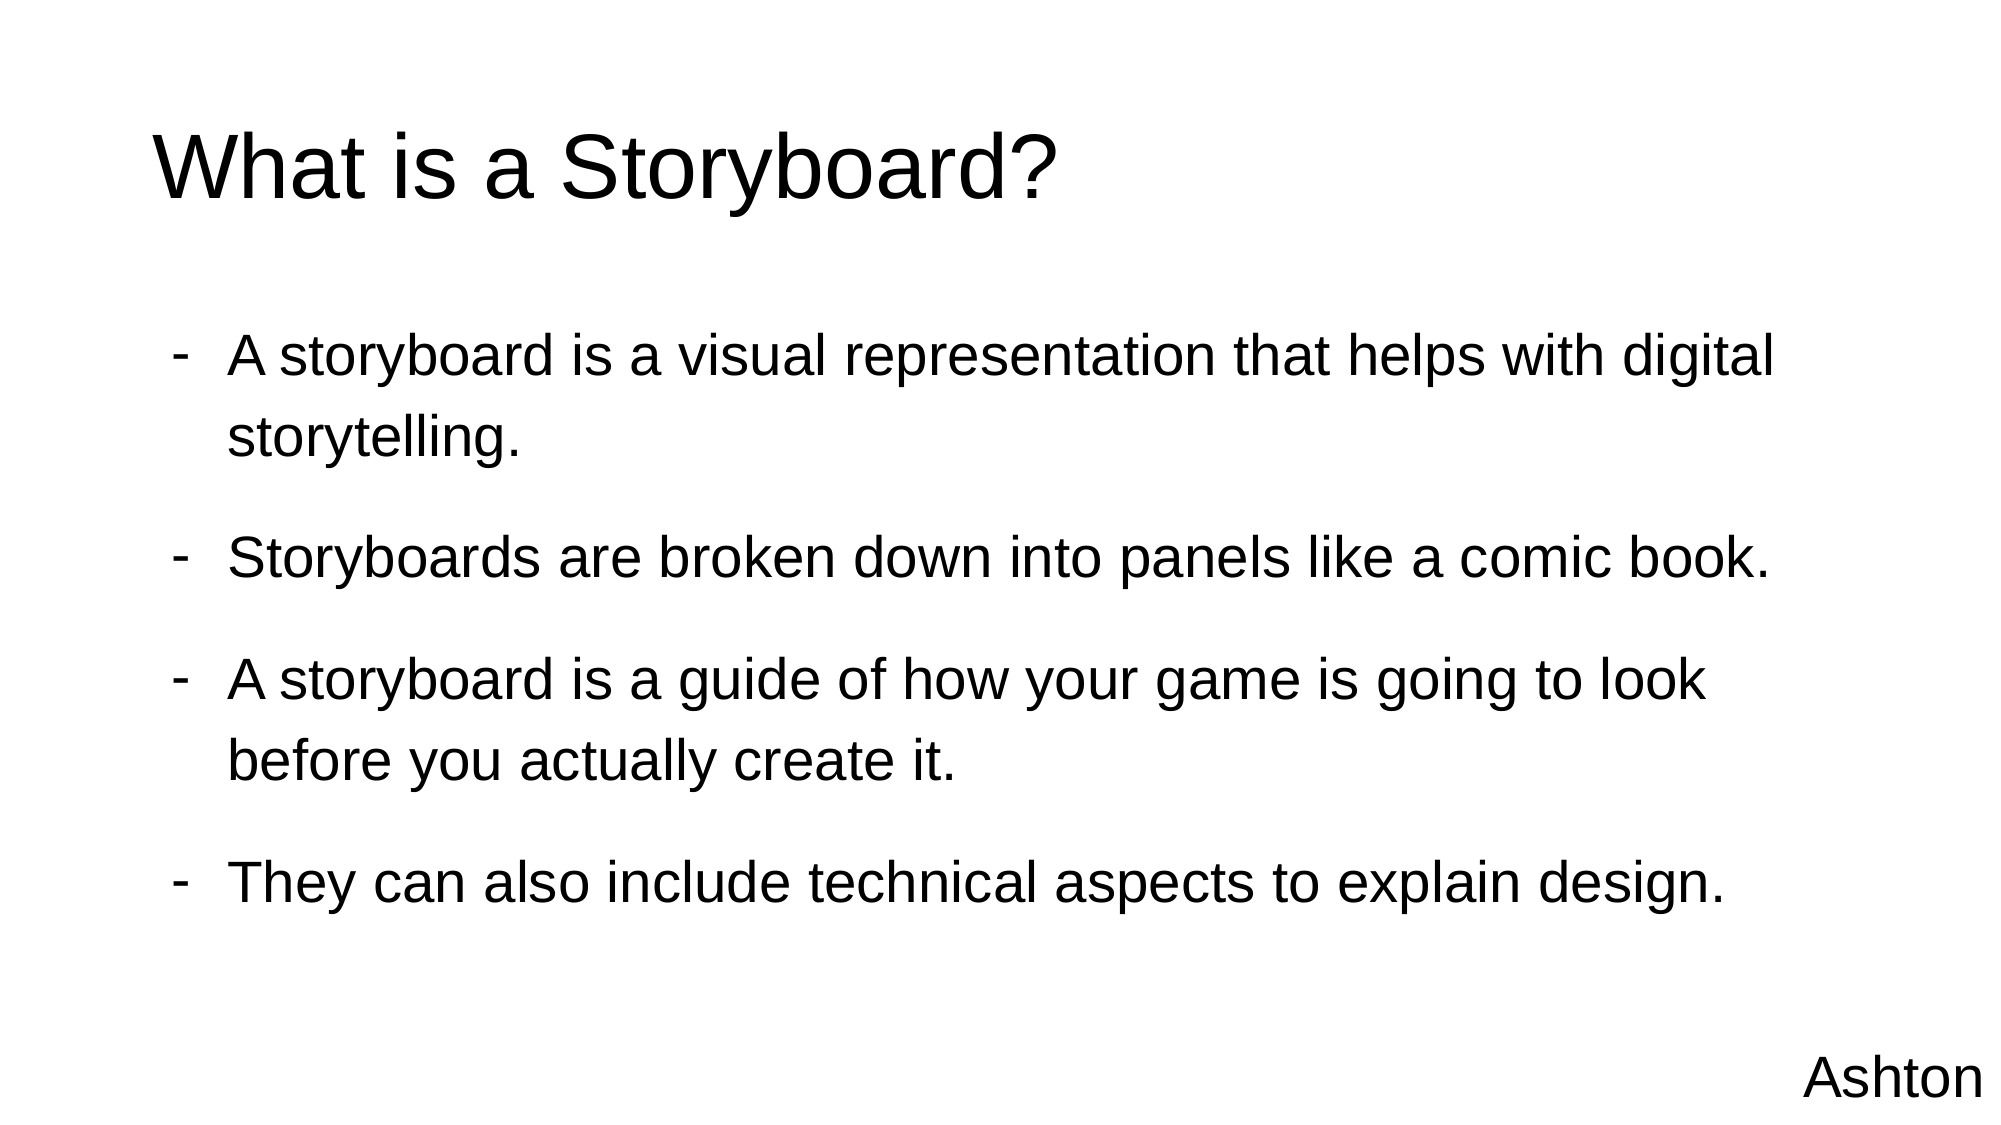

# What is a Storyboard?
A storyboard is a visual representation that helps with digital storytelling.
Storyboards are broken down into panels like a comic book.
A storyboard is a guide of how your game is going to look before you actually create it.
They can also include technical aspects to explain design.
Ashton